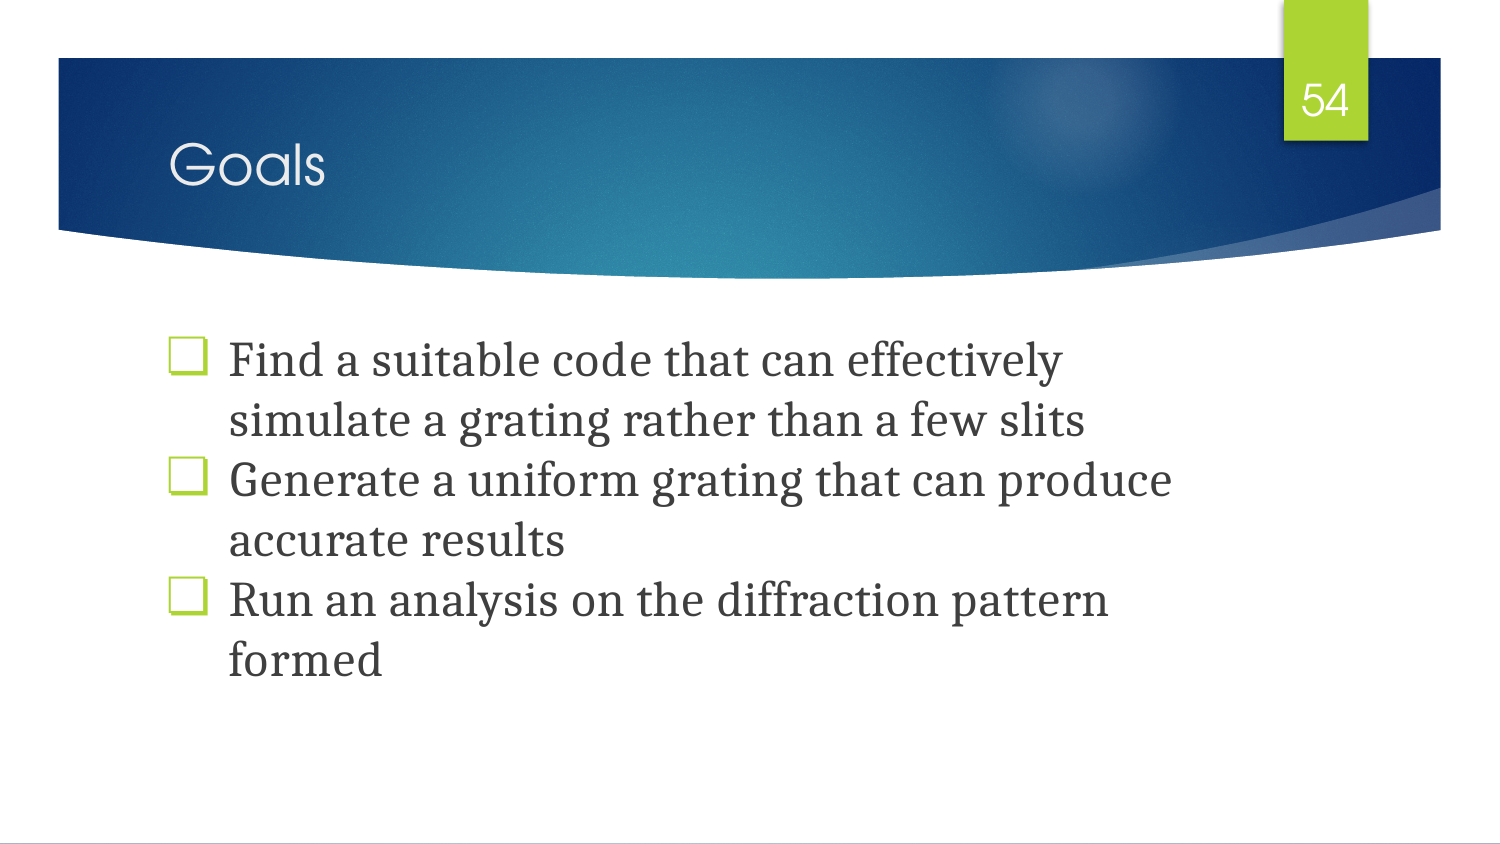

54
# Goals
Find a suitable code that can effectively simulate a grating rather than a few slits
Generate a uniform grating that can produce accurate results
Run an analysis on the diffraction pattern formed